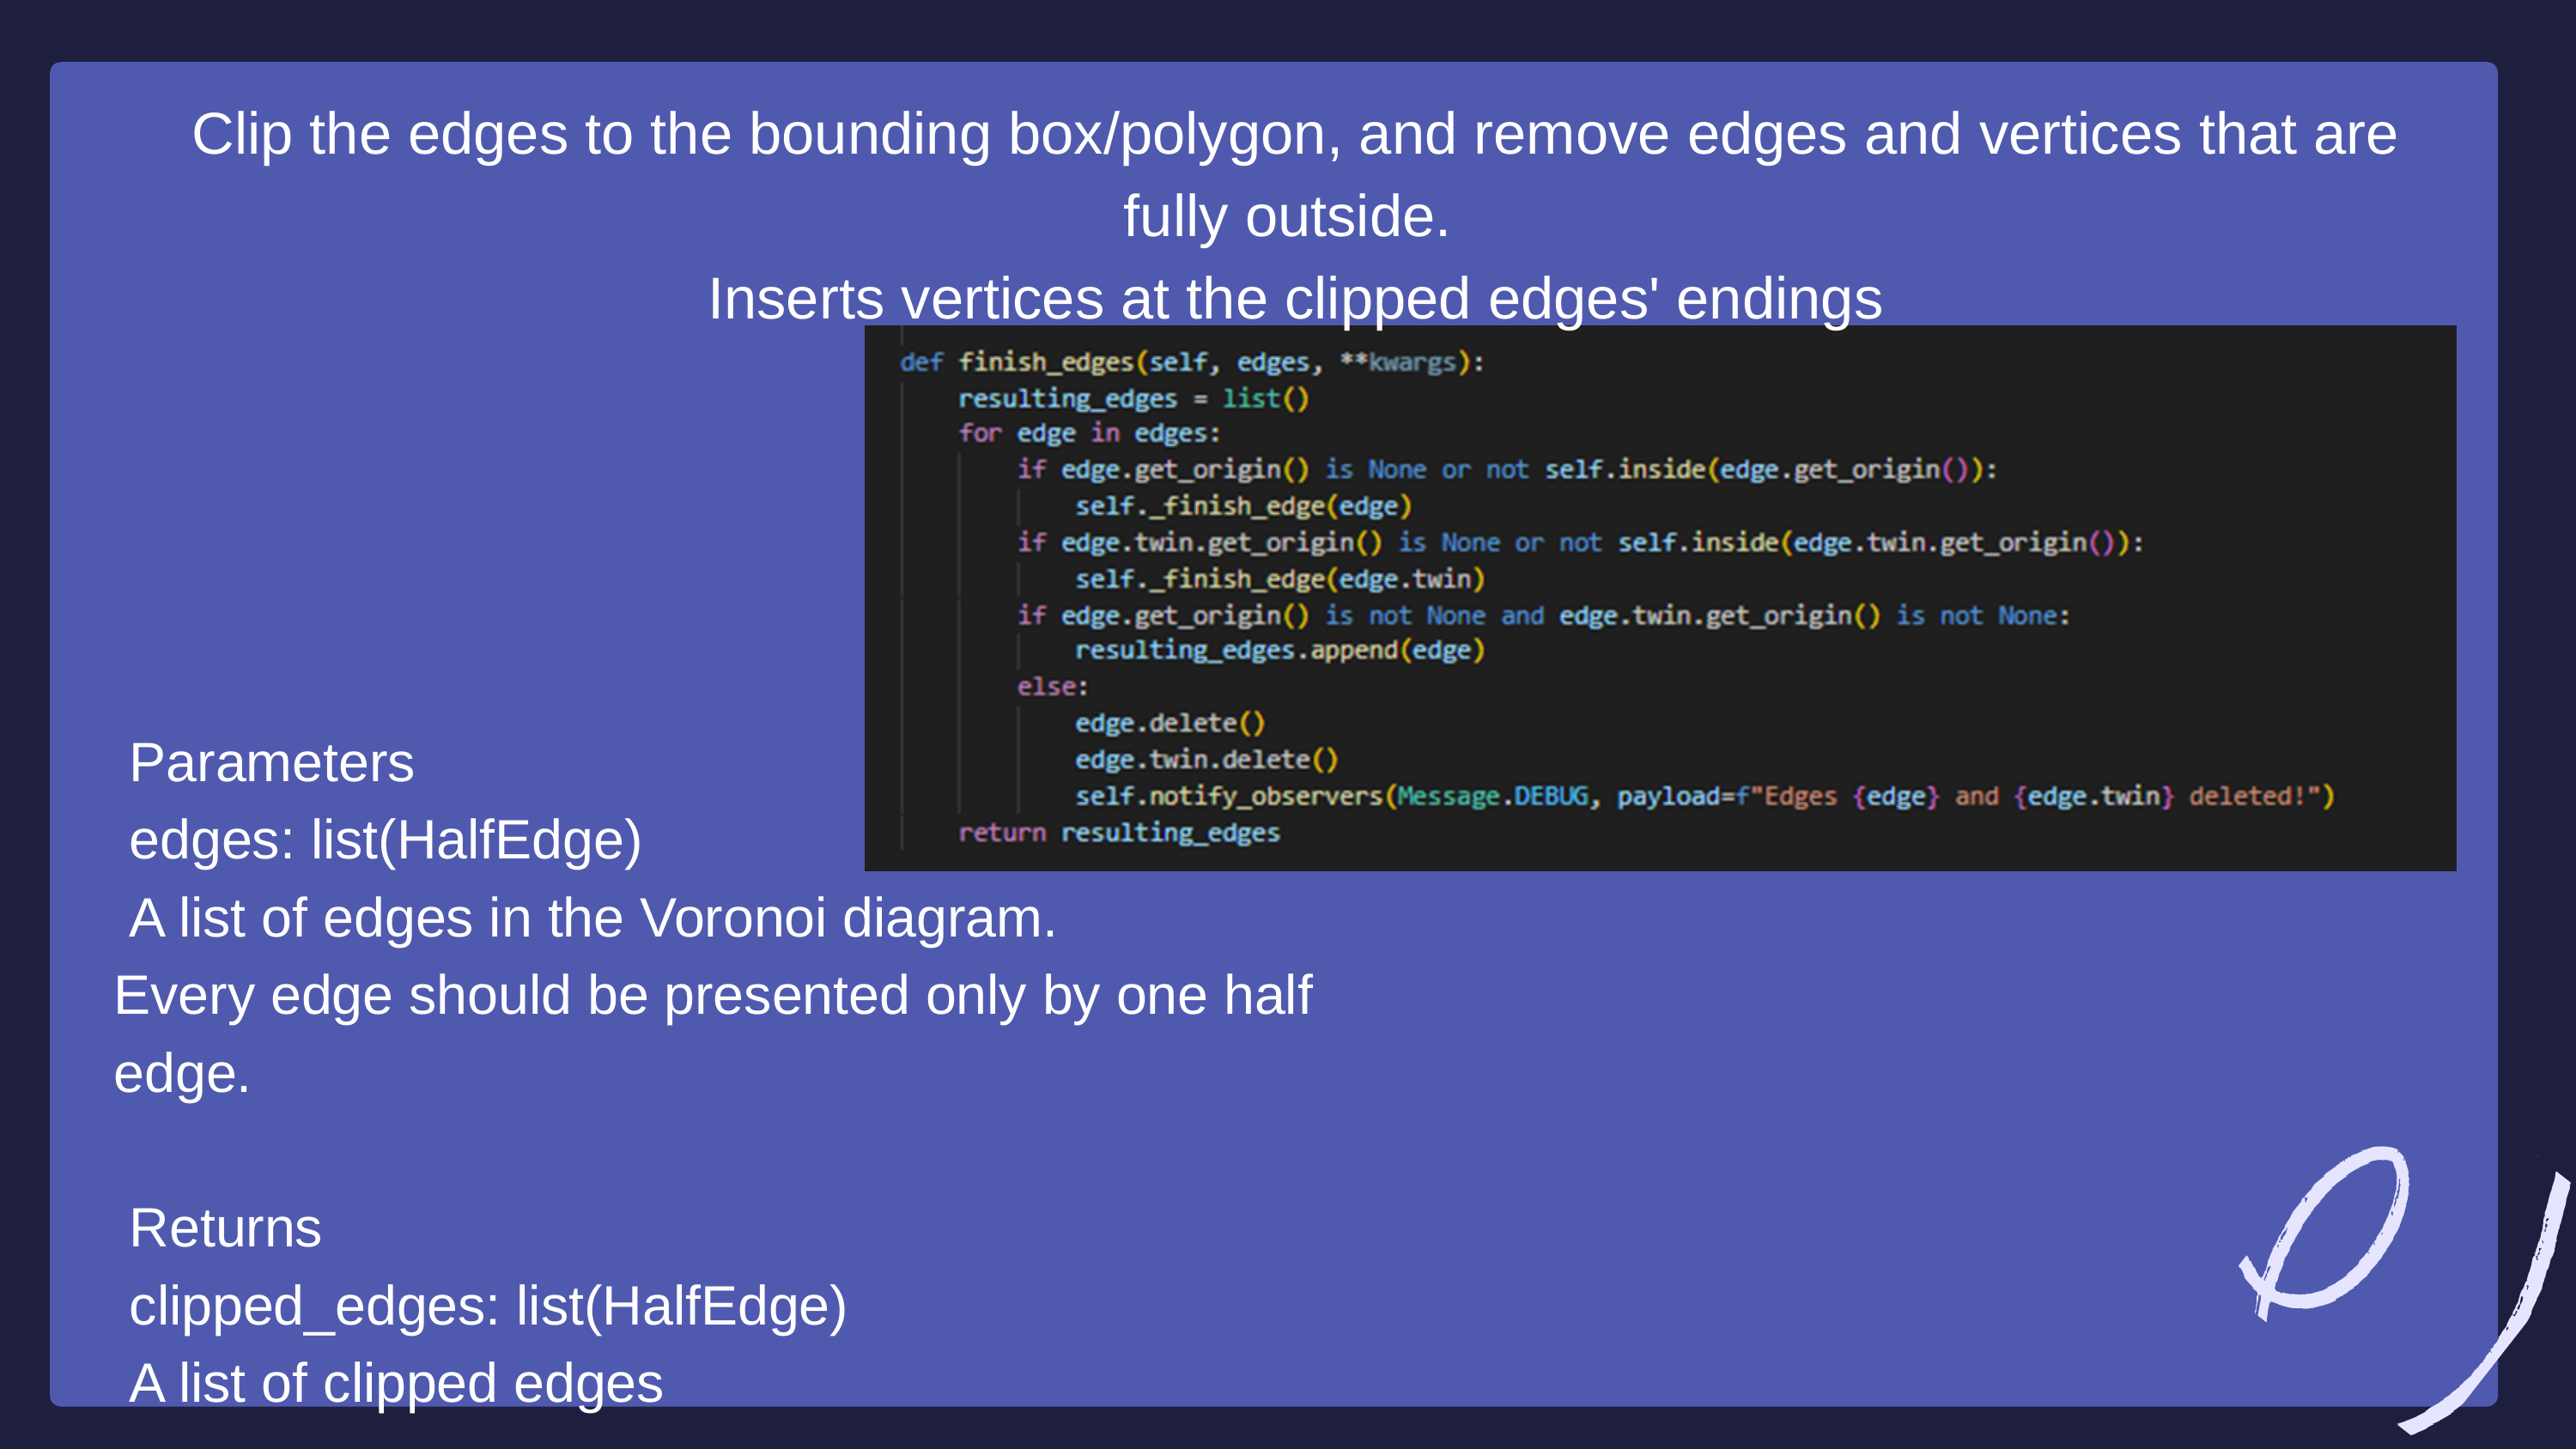

Clip the edges to the bounding box/polygon, and remove edges and vertices that are fully outside.
 Inserts vertices at the clipped edges' endings

 Parameters
 edges: list(HalfEdge)
 A list of edges in the Voronoi diagram.
Every edge should be presented only by one half edge.

 Returns
 clipped_edges: list(HalfEdge)
 A list of clipped edges